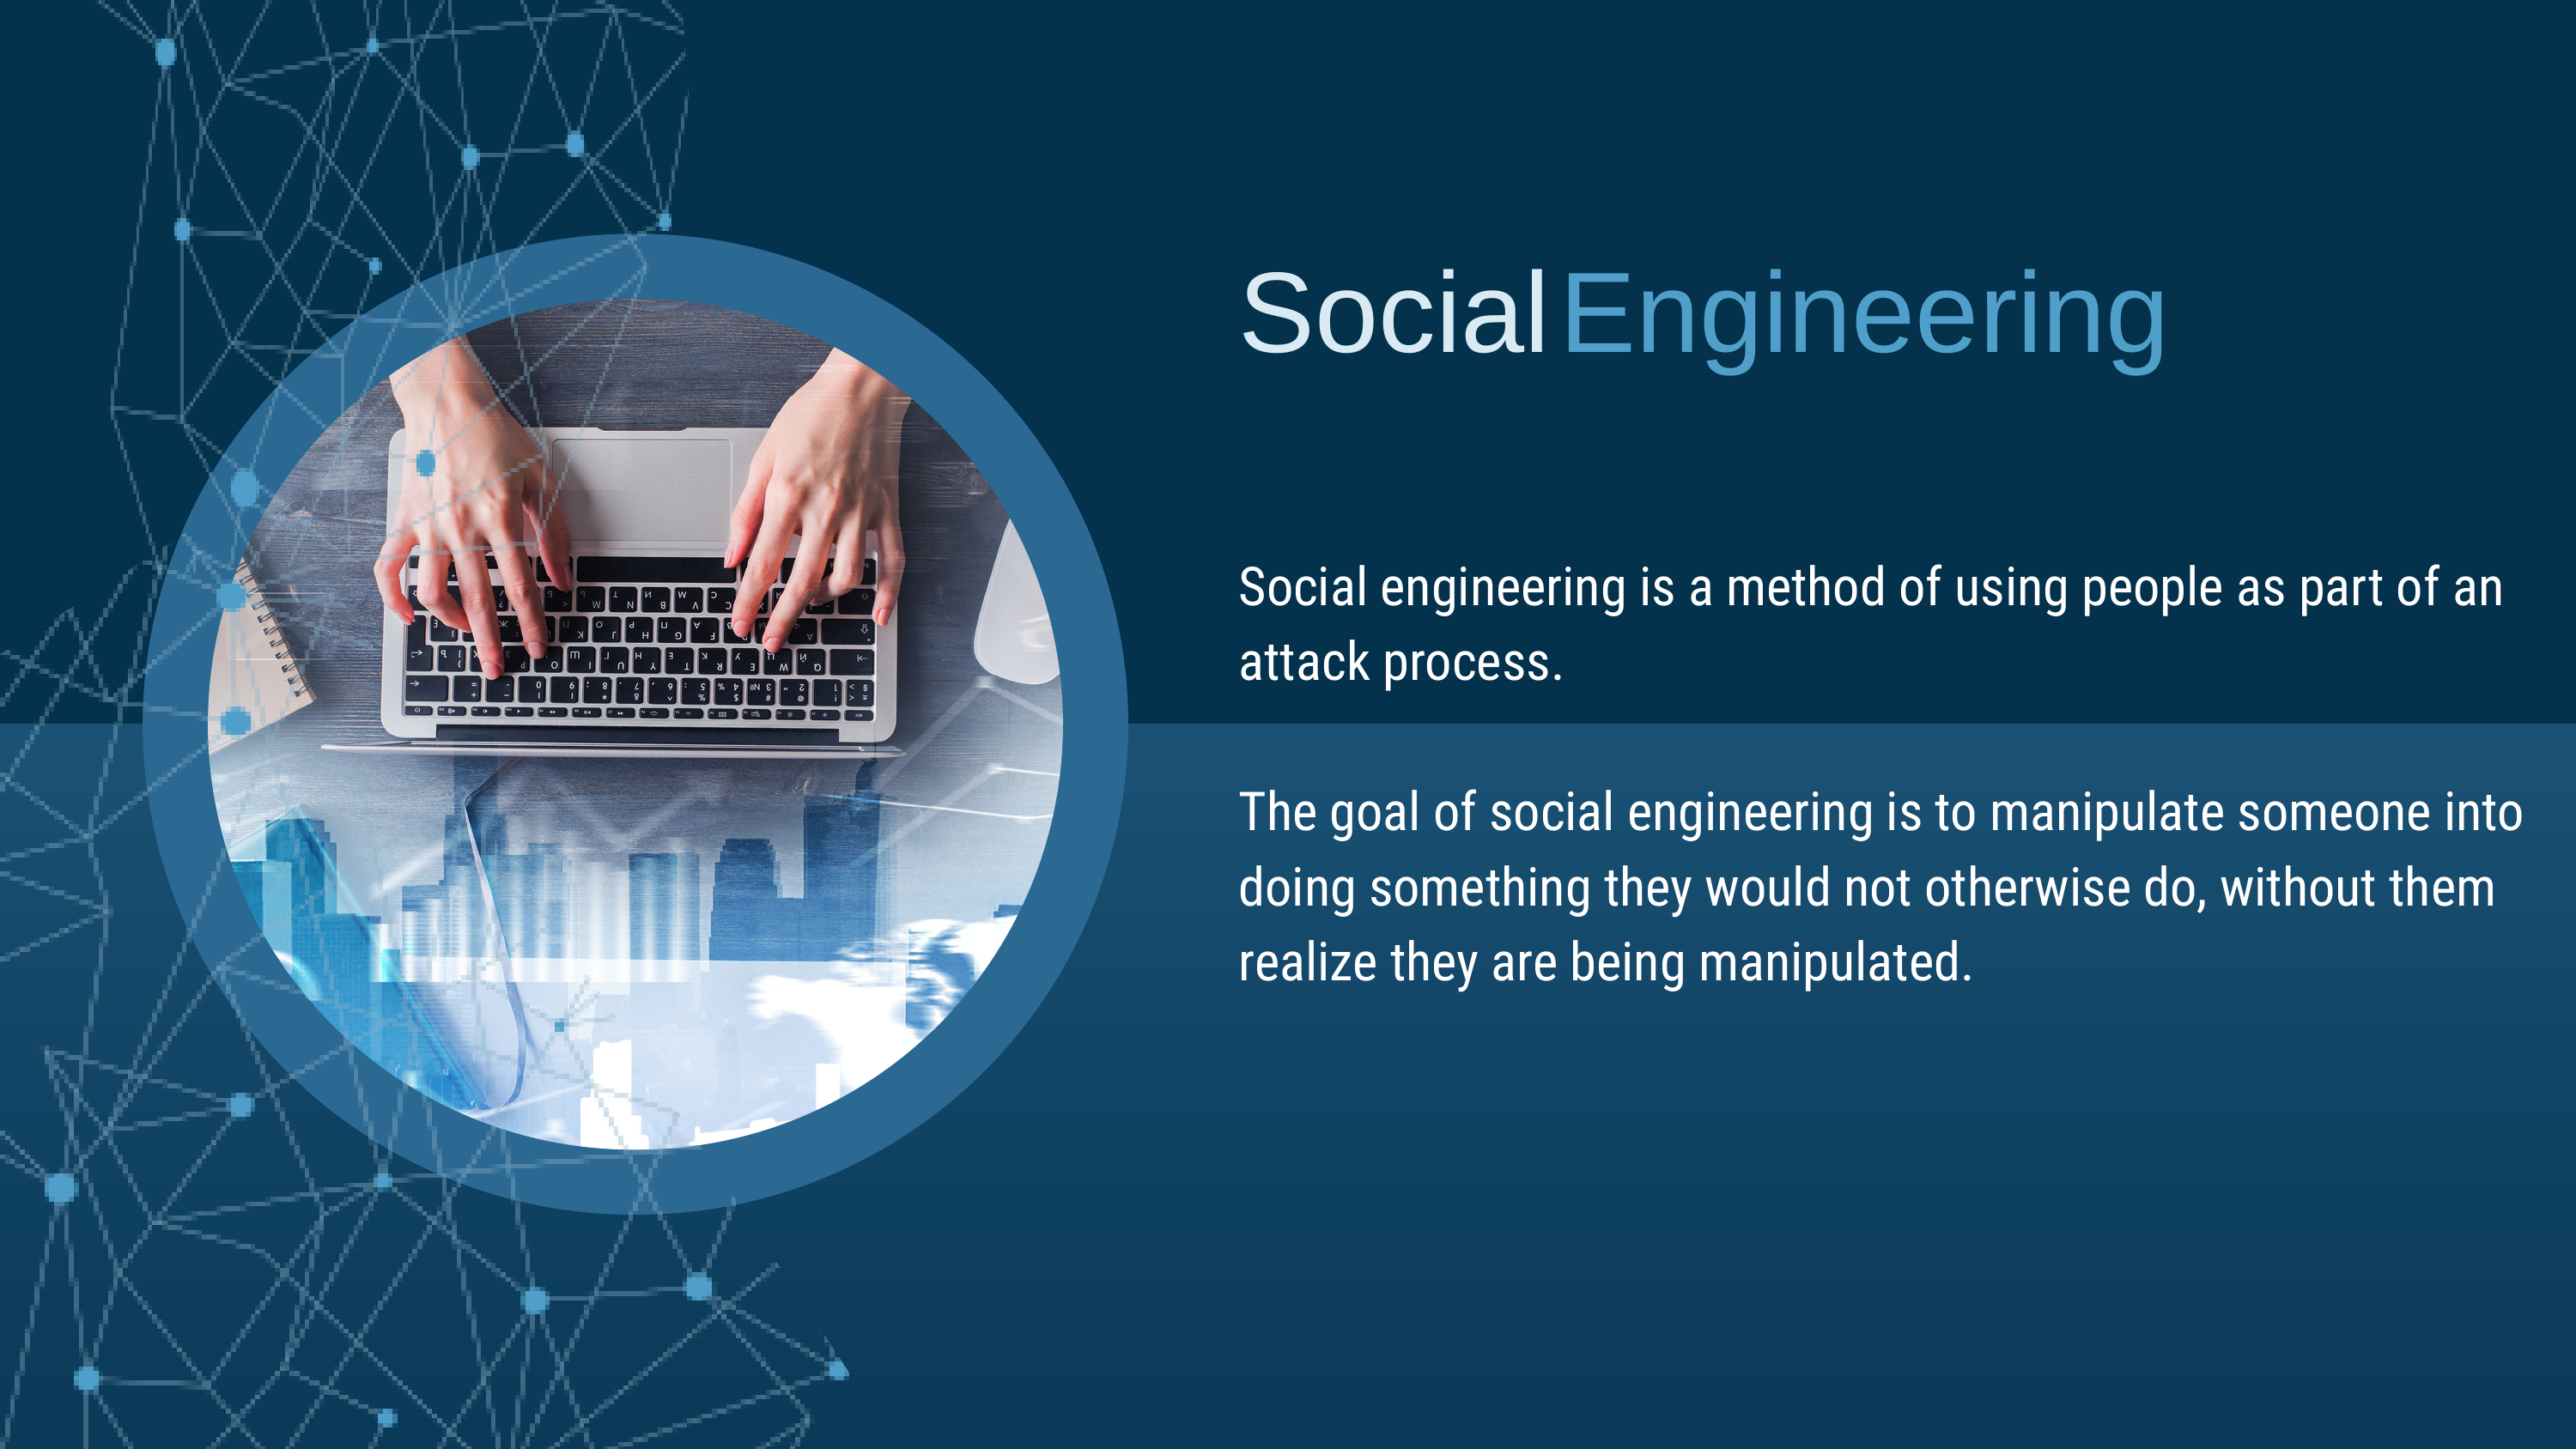

Social
Engineering

Social engineering is a method of using people as part of an attack process.

The goal of social engineering is to manipulate someone into doing something they would not otherwise do, without them realize they are being manipulated.